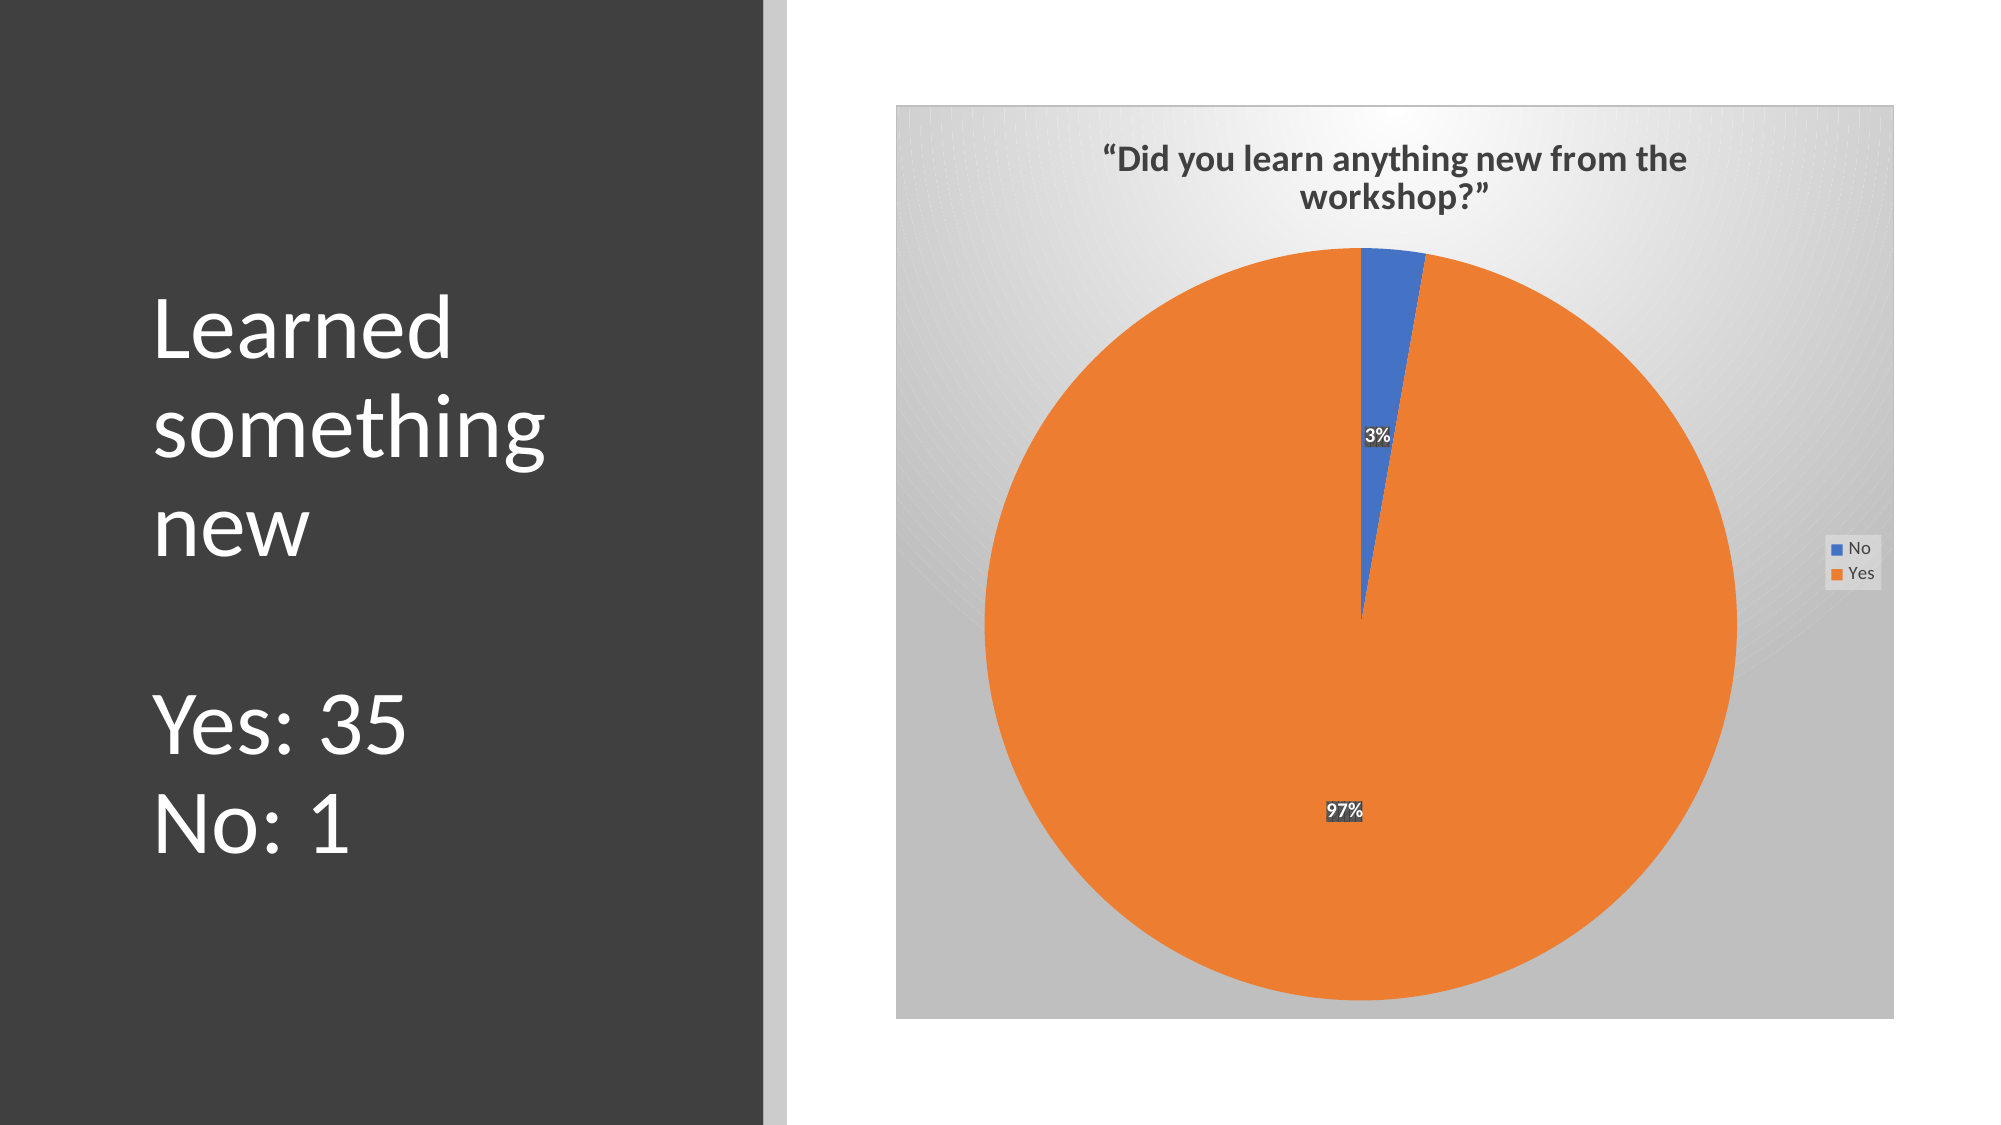

### Chart: “Did you learn anything new from the workshop?”

| Category |  |
|---|---|
| No | 1.0 |
| Yes | 35.0 |
# Learned something new
Yes: 35
No: 1